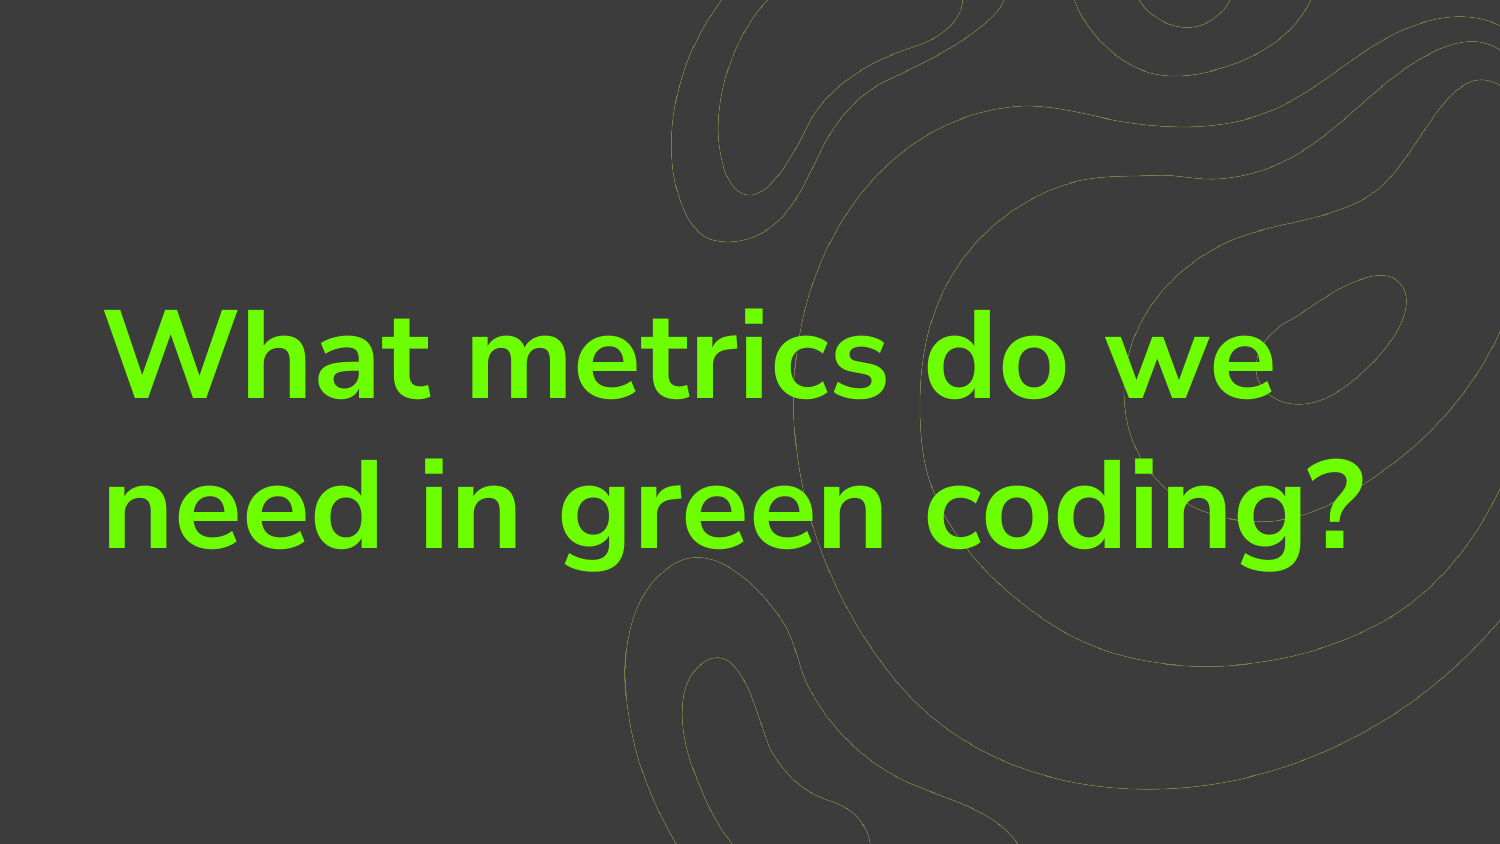

# What metrics do we need in green coding?